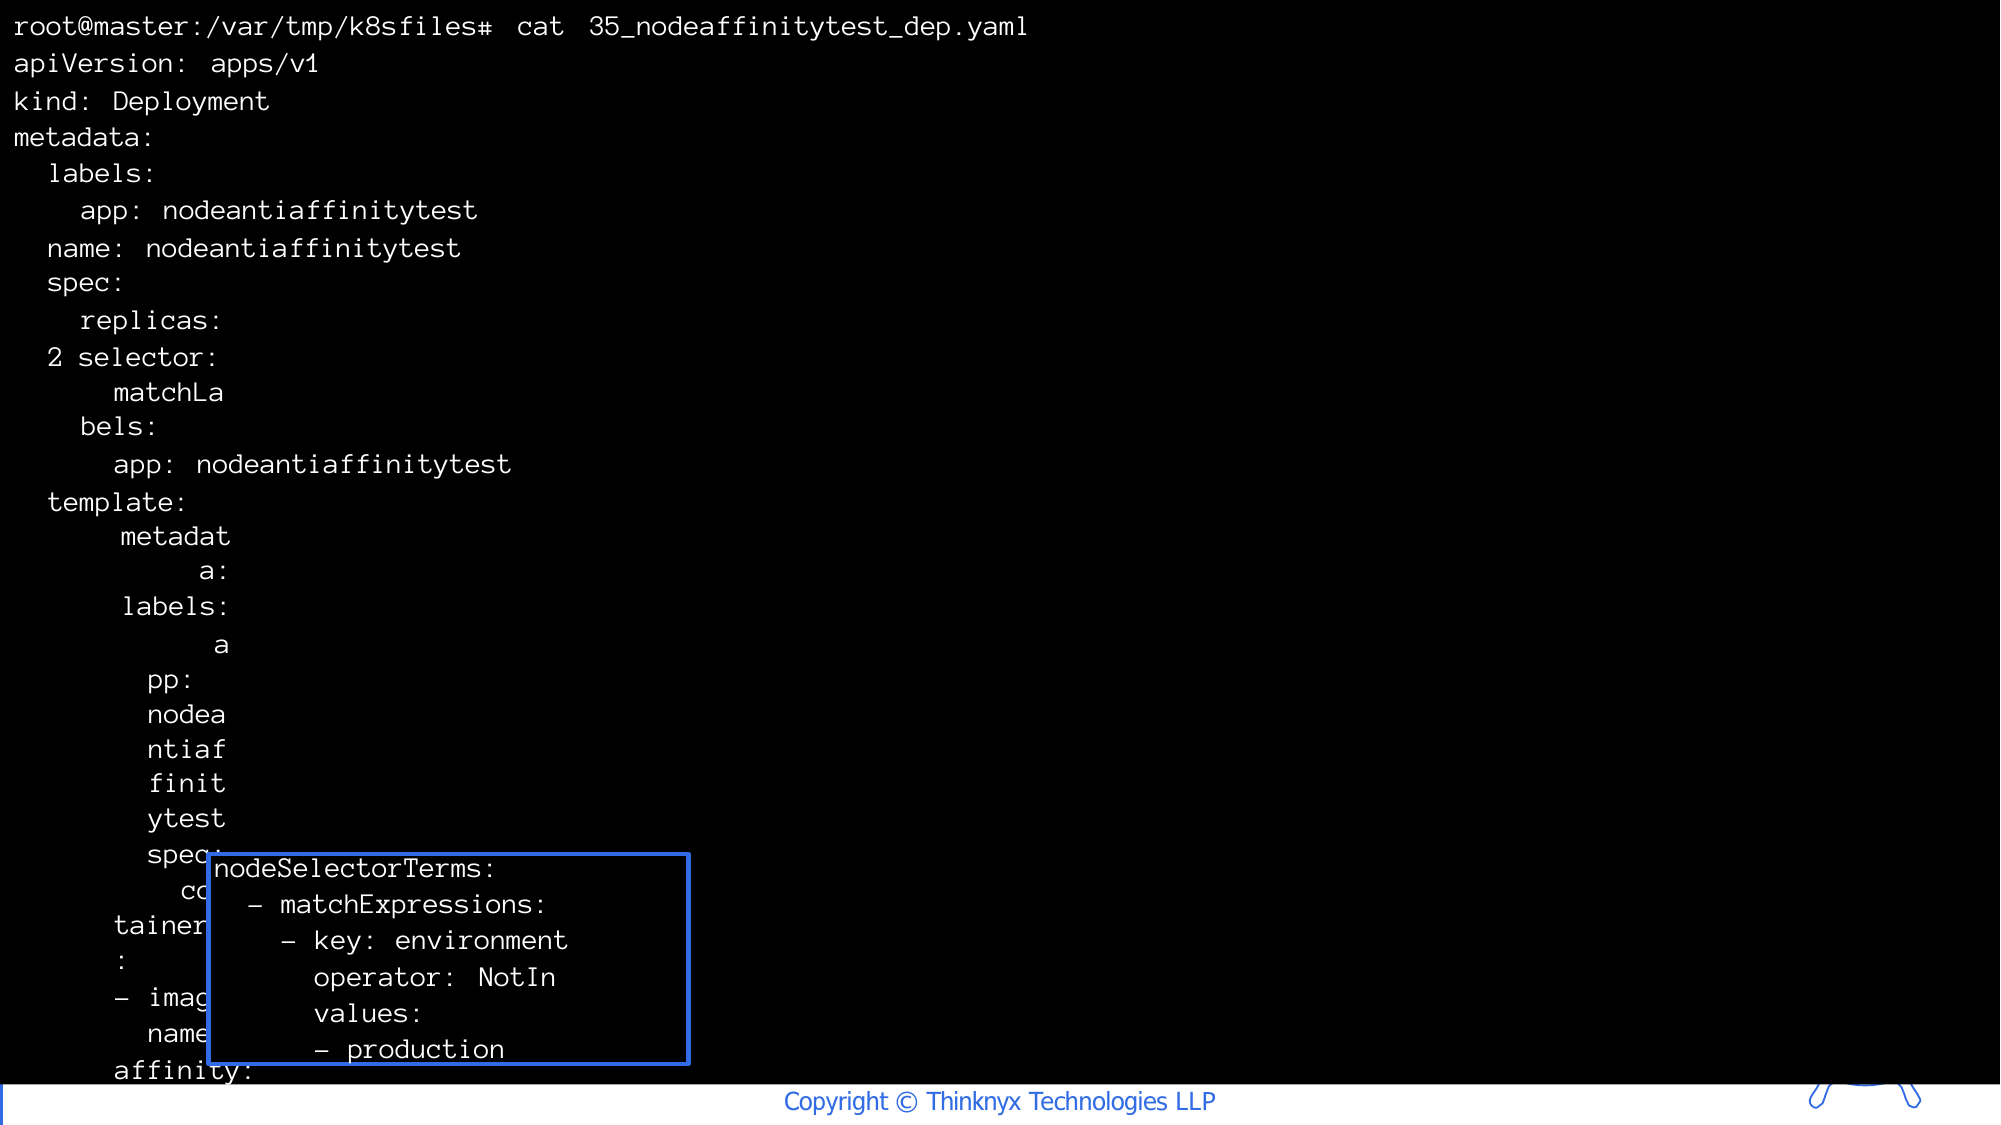

root@master:/var/tmp/k8sfiles# cat 35_nodeaffinitytest_dep.yaml apiVersion: apps/v1
kind: Deployment metadata:
labels:
app: nodeantiaffinitytest name: nodeantiaffinitytest
spec:
replicas: 2 selector:
matchLabels:
app: nodeantiaffinitytest template:
metadata:
labels:
app: nodeantiaffinitytest
spec:
containers:
- image: httpd:latest name: httpd
affinity: nodeAffinity:
requiredDuringSchedulingIgnoredDuringExecution:
nodeSelectorTerms:
- matchExpressions:
- key: environment
operator: NotIn values:
- production
Copyright © Thinknyx Technologies LLP